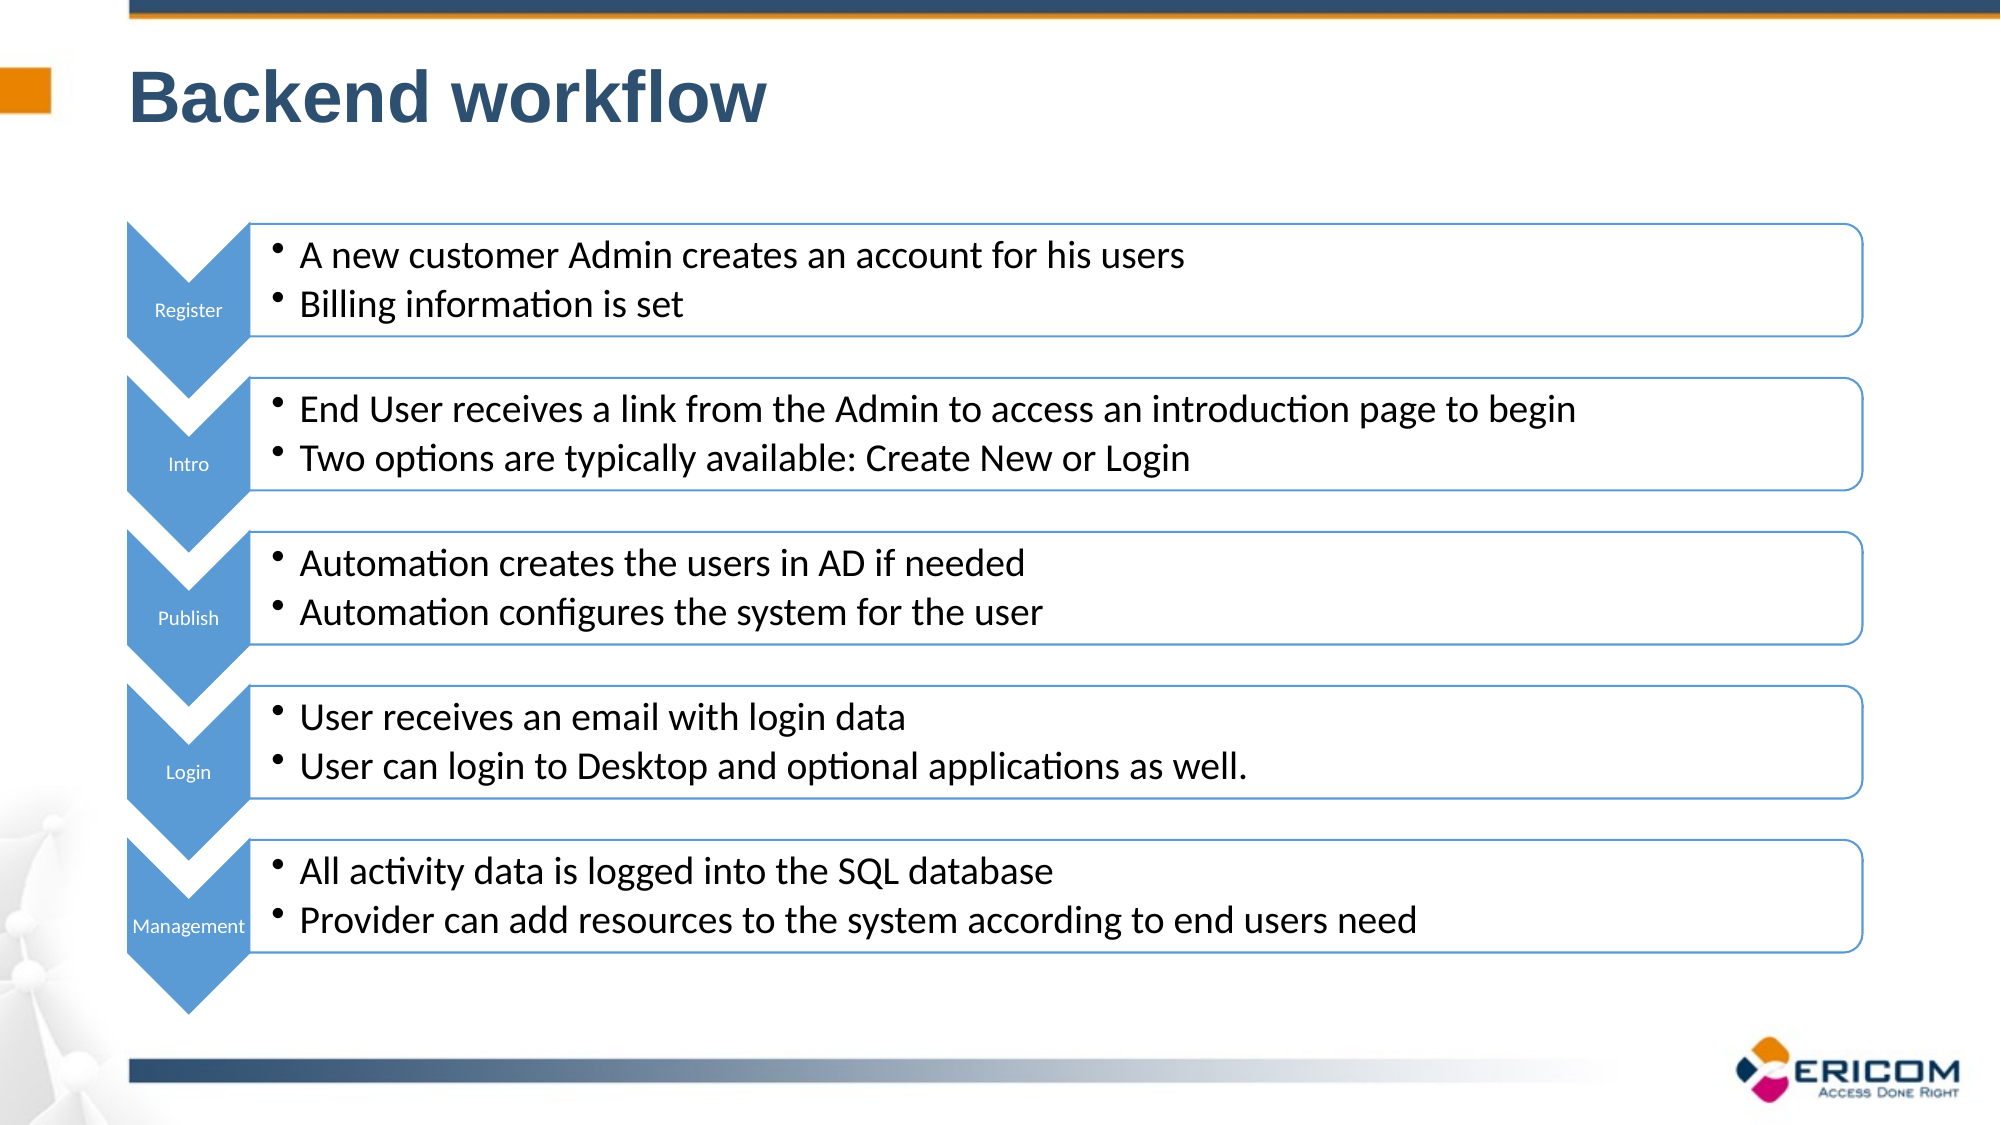

# Backend workflow
Register
A new customer Admin creates an account for his users
Billing information is set
Intro
End User receives a link from the Admin to access an introduction page to begin
Two options are typically available: Create New or Login
Publish
Automation creates the users in AD if needed
Automation configures the system for the user
Login
User receives an email with login data
User can login to Desktop and optional applications as well.
Management
All activity data is logged into the SQL database
Provider can add resources to the system according to end users need